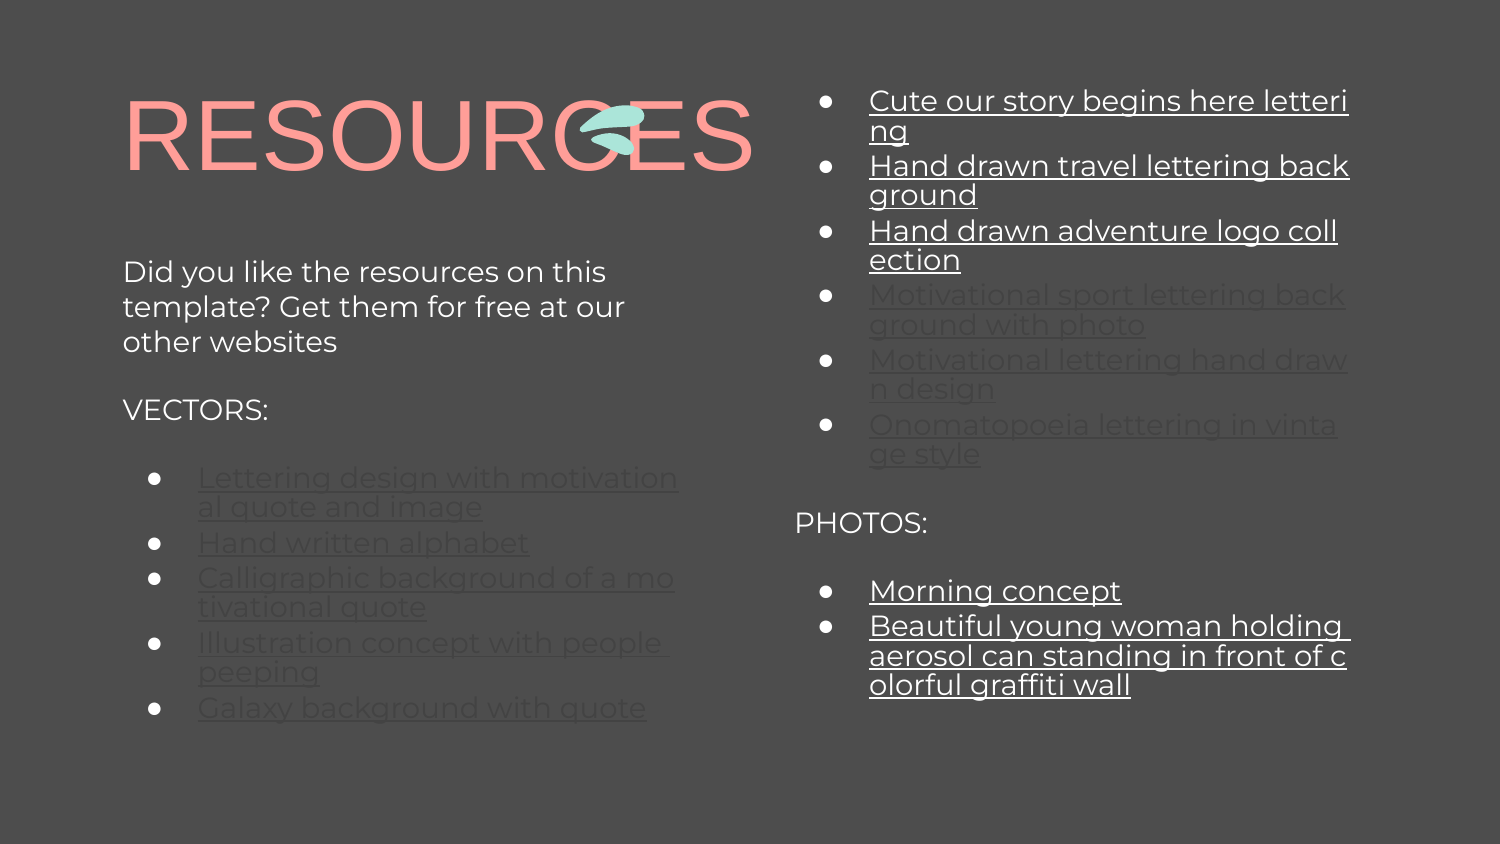

# RESOURCES
Cute our story begins here lettering
Hand drawn travel lettering background
Hand drawn adventure logo collection
Motivational sport lettering background with photo
Motivational lettering hand drawn design
Onomatopoeia lettering in vintage style
PHOTOS:
Morning concept
Beautiful young woman holding aerosol can standing in front of colorful graffiti wall

Did you like the resources on this template? Get them for free at our other websites
VECTORS:
Lettering design with motivational quote and image
Hand written alphabet
Calligraphic background of a motivational quote
Illustration concept with people peeping
Galaxy background with quote